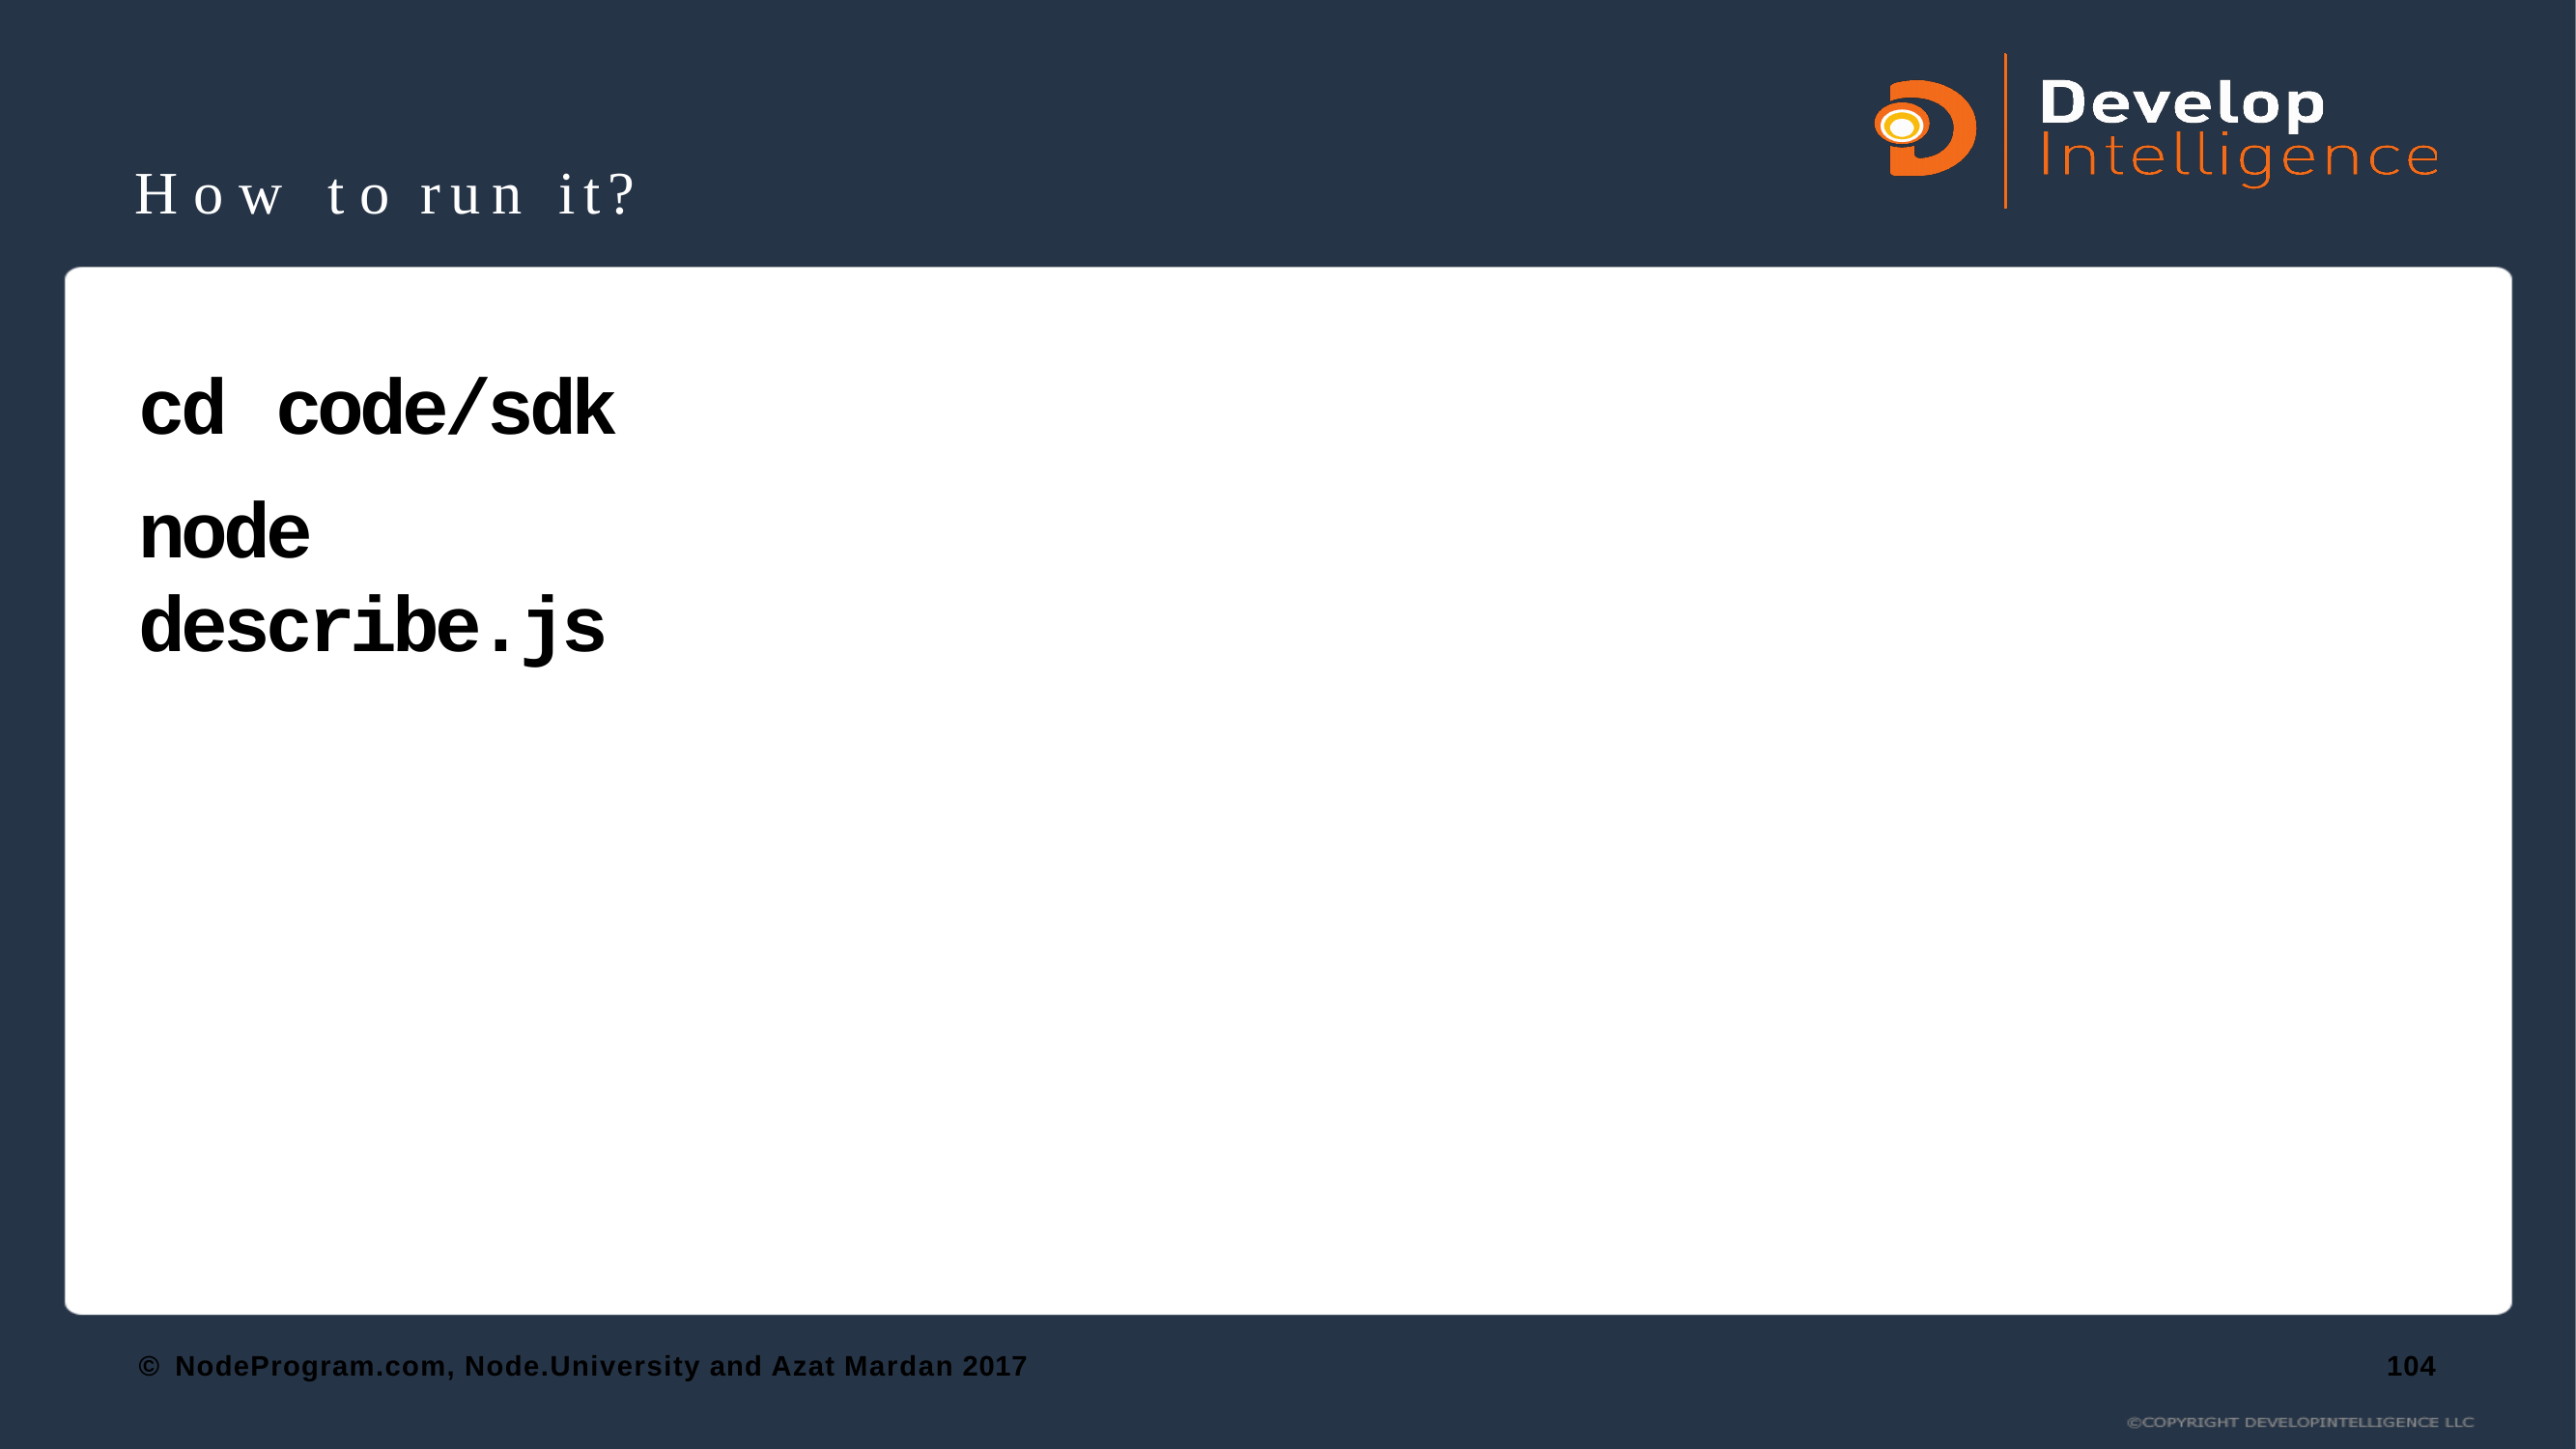

# How to run it?
cd code/sdk
node describe.js
© NodeProgram.com, Node.University and Azat Mardan 2017
104